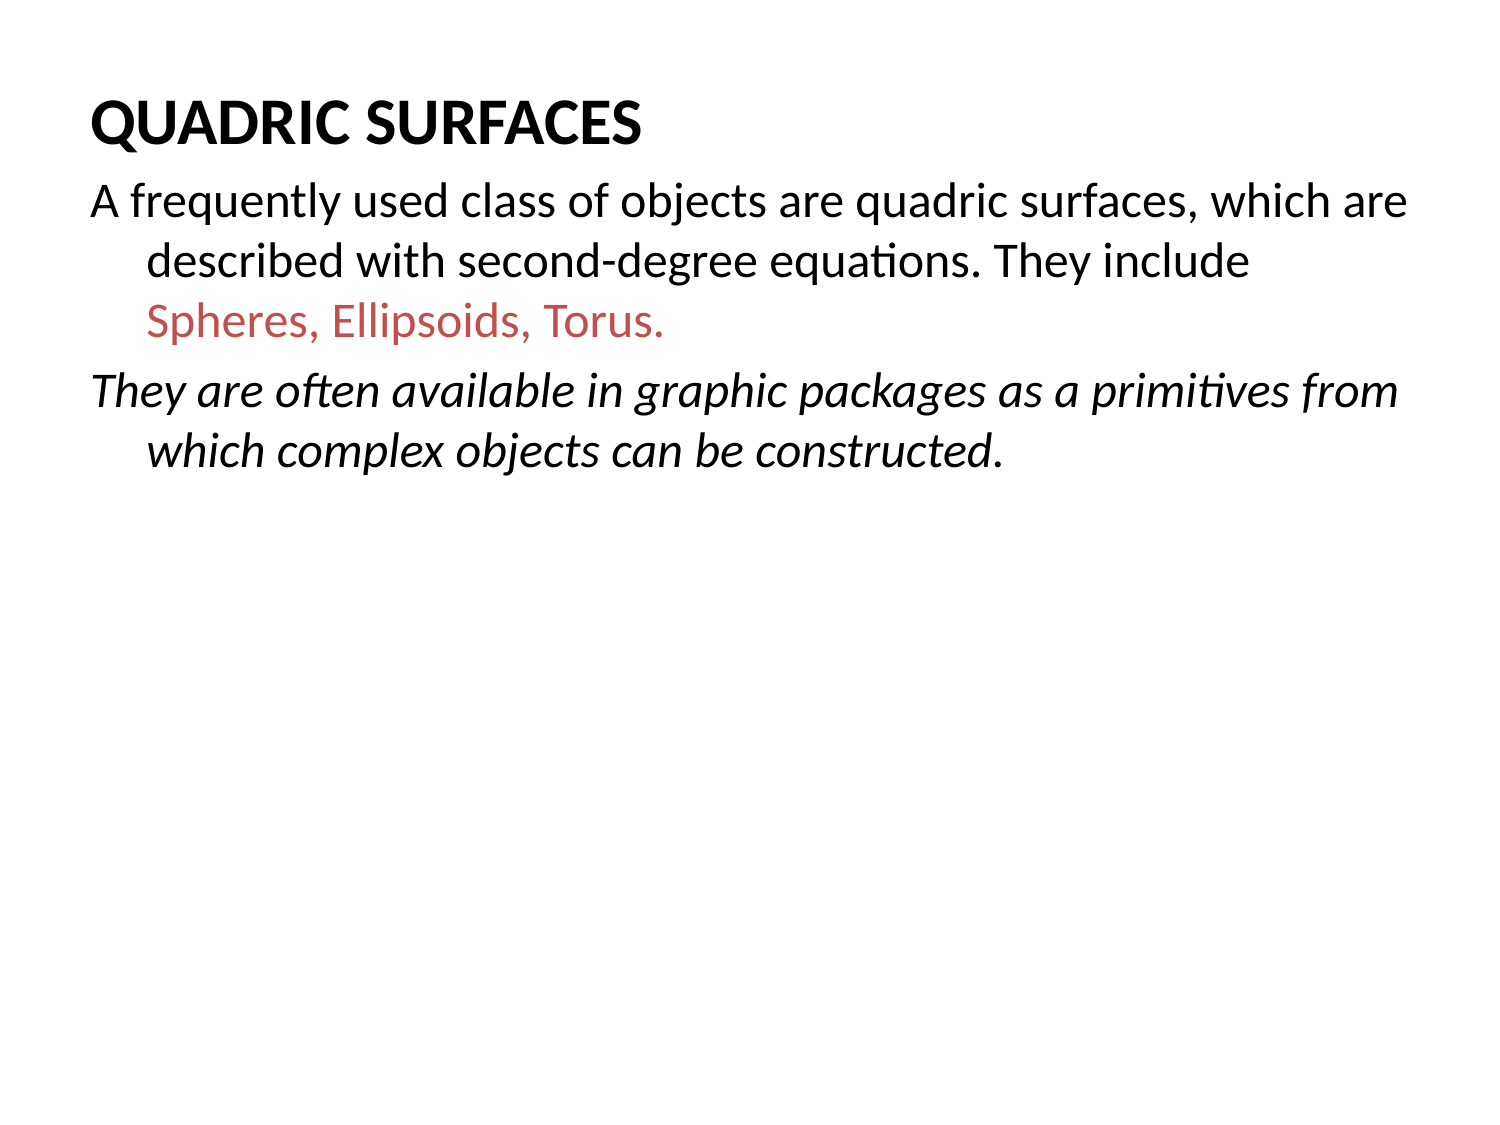

QUADRIC SURFACES
A frequently used class of objects are quadric surfaces, which are described with second-degree equations. They include Spheres, Ellipsoids, Torus.
They are often available in graphic packages as a primitives from which complex objects can be constructed.